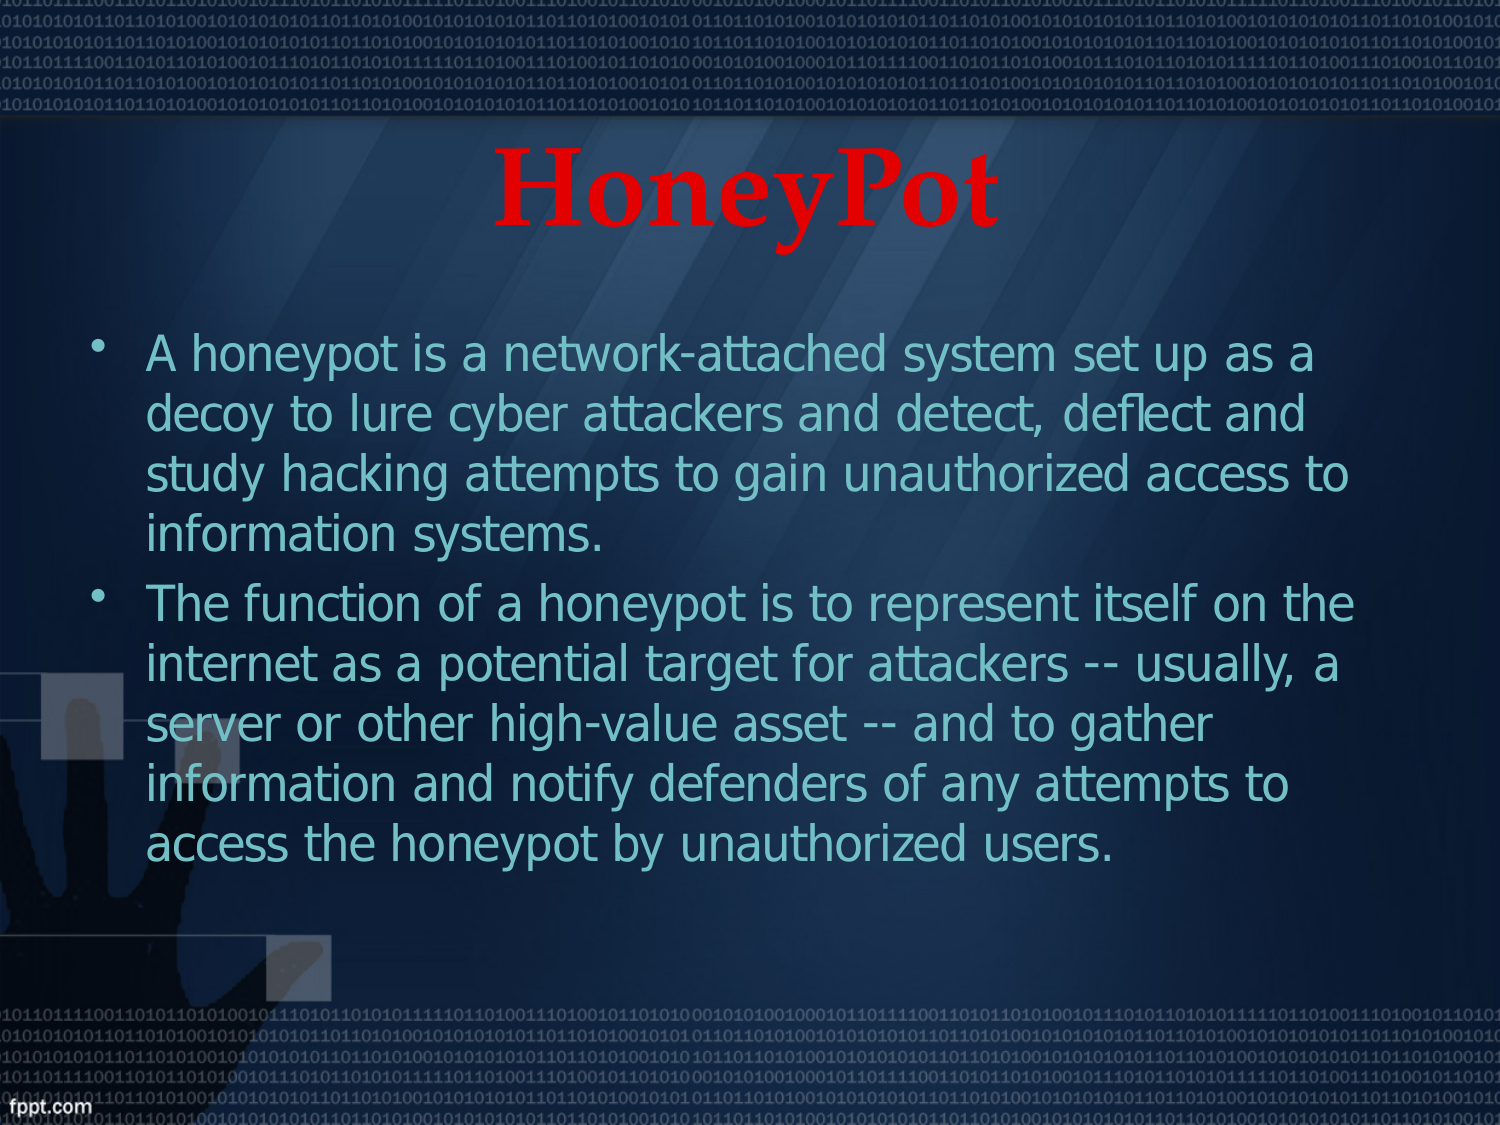

# HoneyPot
A honeypot is a network-attached system set up as a decoy to lure cyber attackers and detect, deflect and study hacking attempts to gain unauthorized access to information systems.
The function of a honeypot is to represent itself on the internet as a potential target for attackers -- usually, a server or other high-value asset -- and to gather information and notify defenders of any attempts to access the honeypot by unauthorized users.